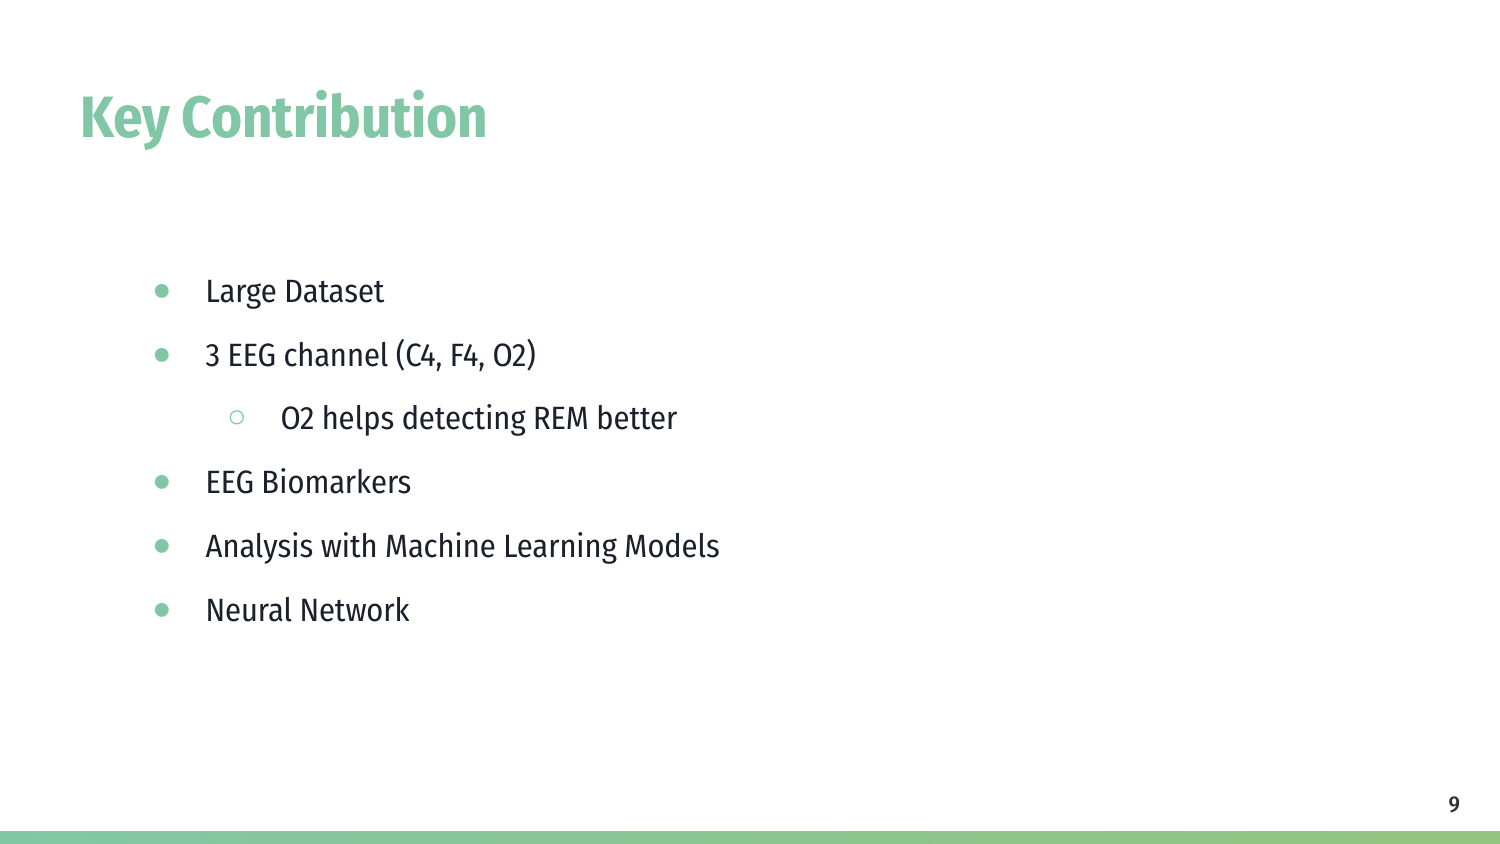

# Key Contribution
Large Dataset
3 EEG channel (C4, F4, O2)
O2 helps detecting REM better
EEG Biomarkers
Analysis with Machine Learning Models
Neural Network

9